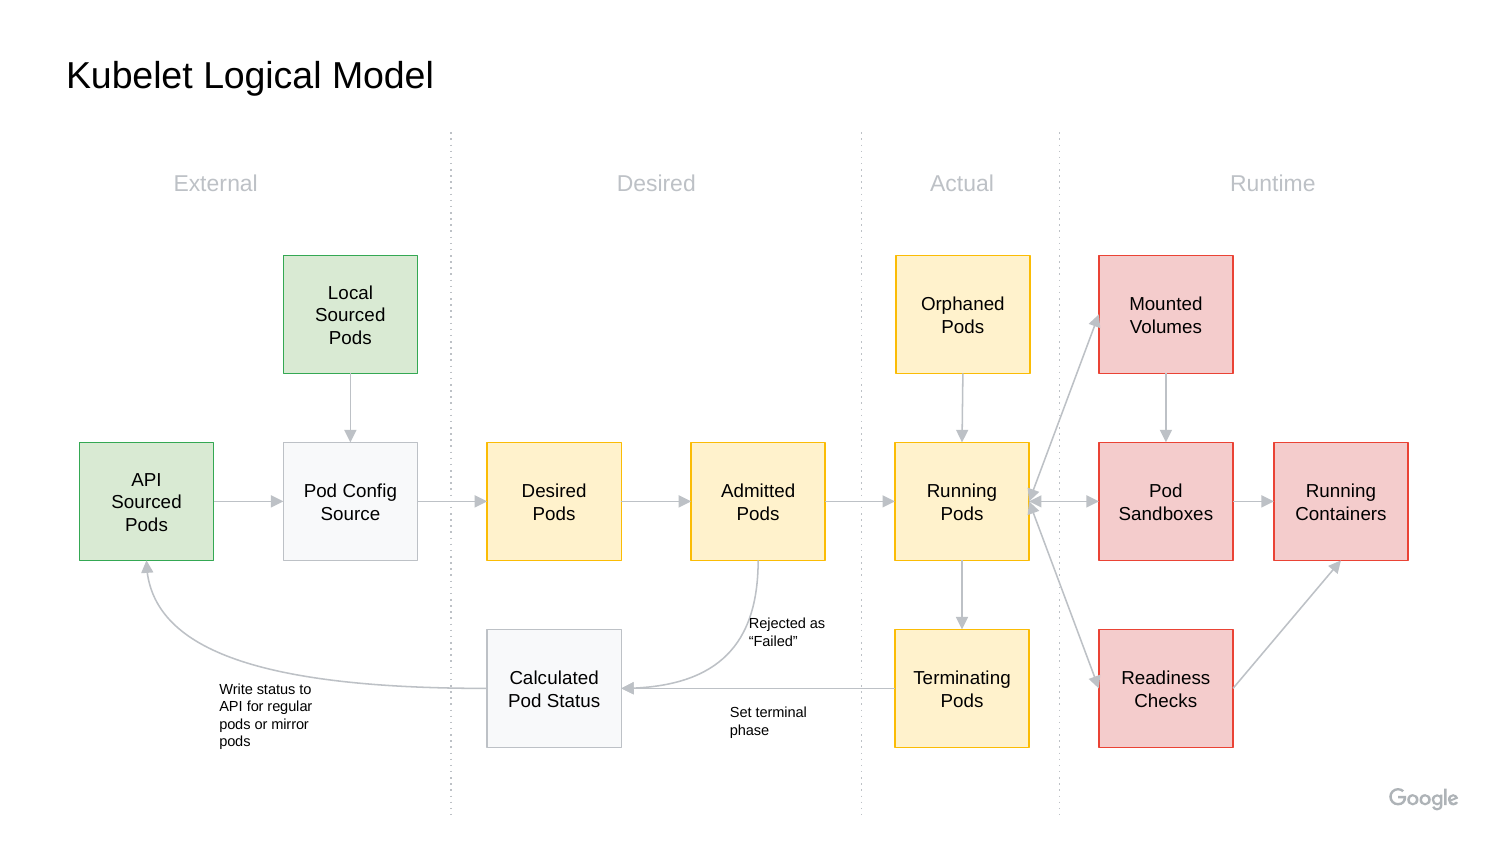

Kubelet Logical Model
Runtime
External
Desired
Actual
Local Sourced Pods
Orphaned Pods
Mounted Volumes
API Sourced Pods
Pod Config Source
Desired
Pods
Admitted Pods
Running Pods
Pod Sandboxes
Running Containers
Rejected as “Failed”
Calculated Pod Status
Terminating Pods
Readiness Checks
Write status to API for regular pods or mirror pods
Set terminal phase